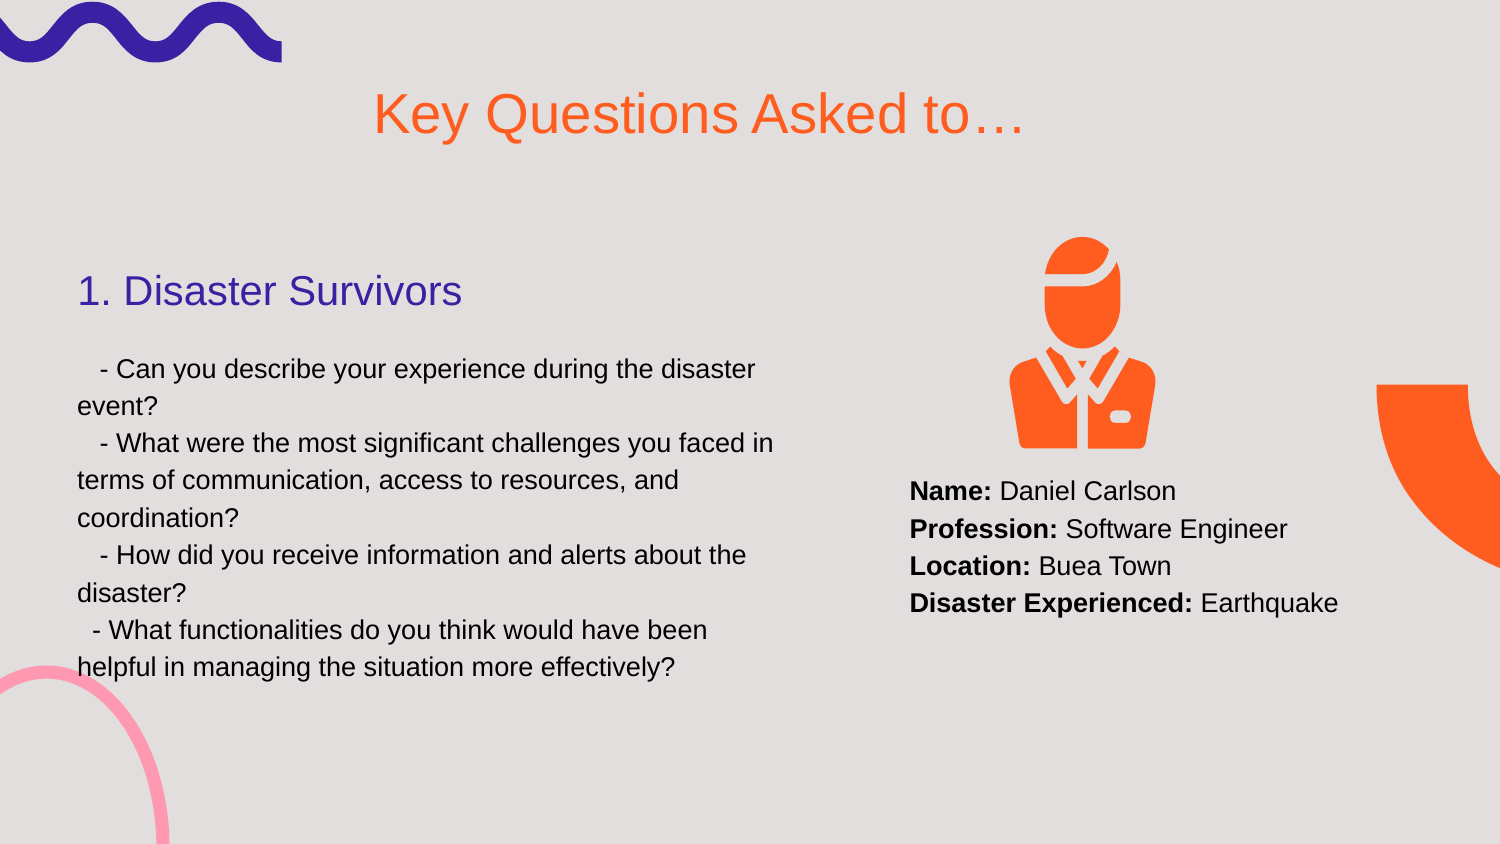

# Key Questions Asked to…

1. Disaster Survivors
   - Can you describe your experience during the disaster event?
   - What were the most significant challenges you faced in terms of communication, access to resources, and coordination?
   - How did you receive information and alerts about the disaster?
  - What functionalities do you think would have been helpful in managing the situation more effectively?

Name: Daniel Carlson
Profession: Software Engineer
Location: Buea Town
Disaster Experienced: Earthquake